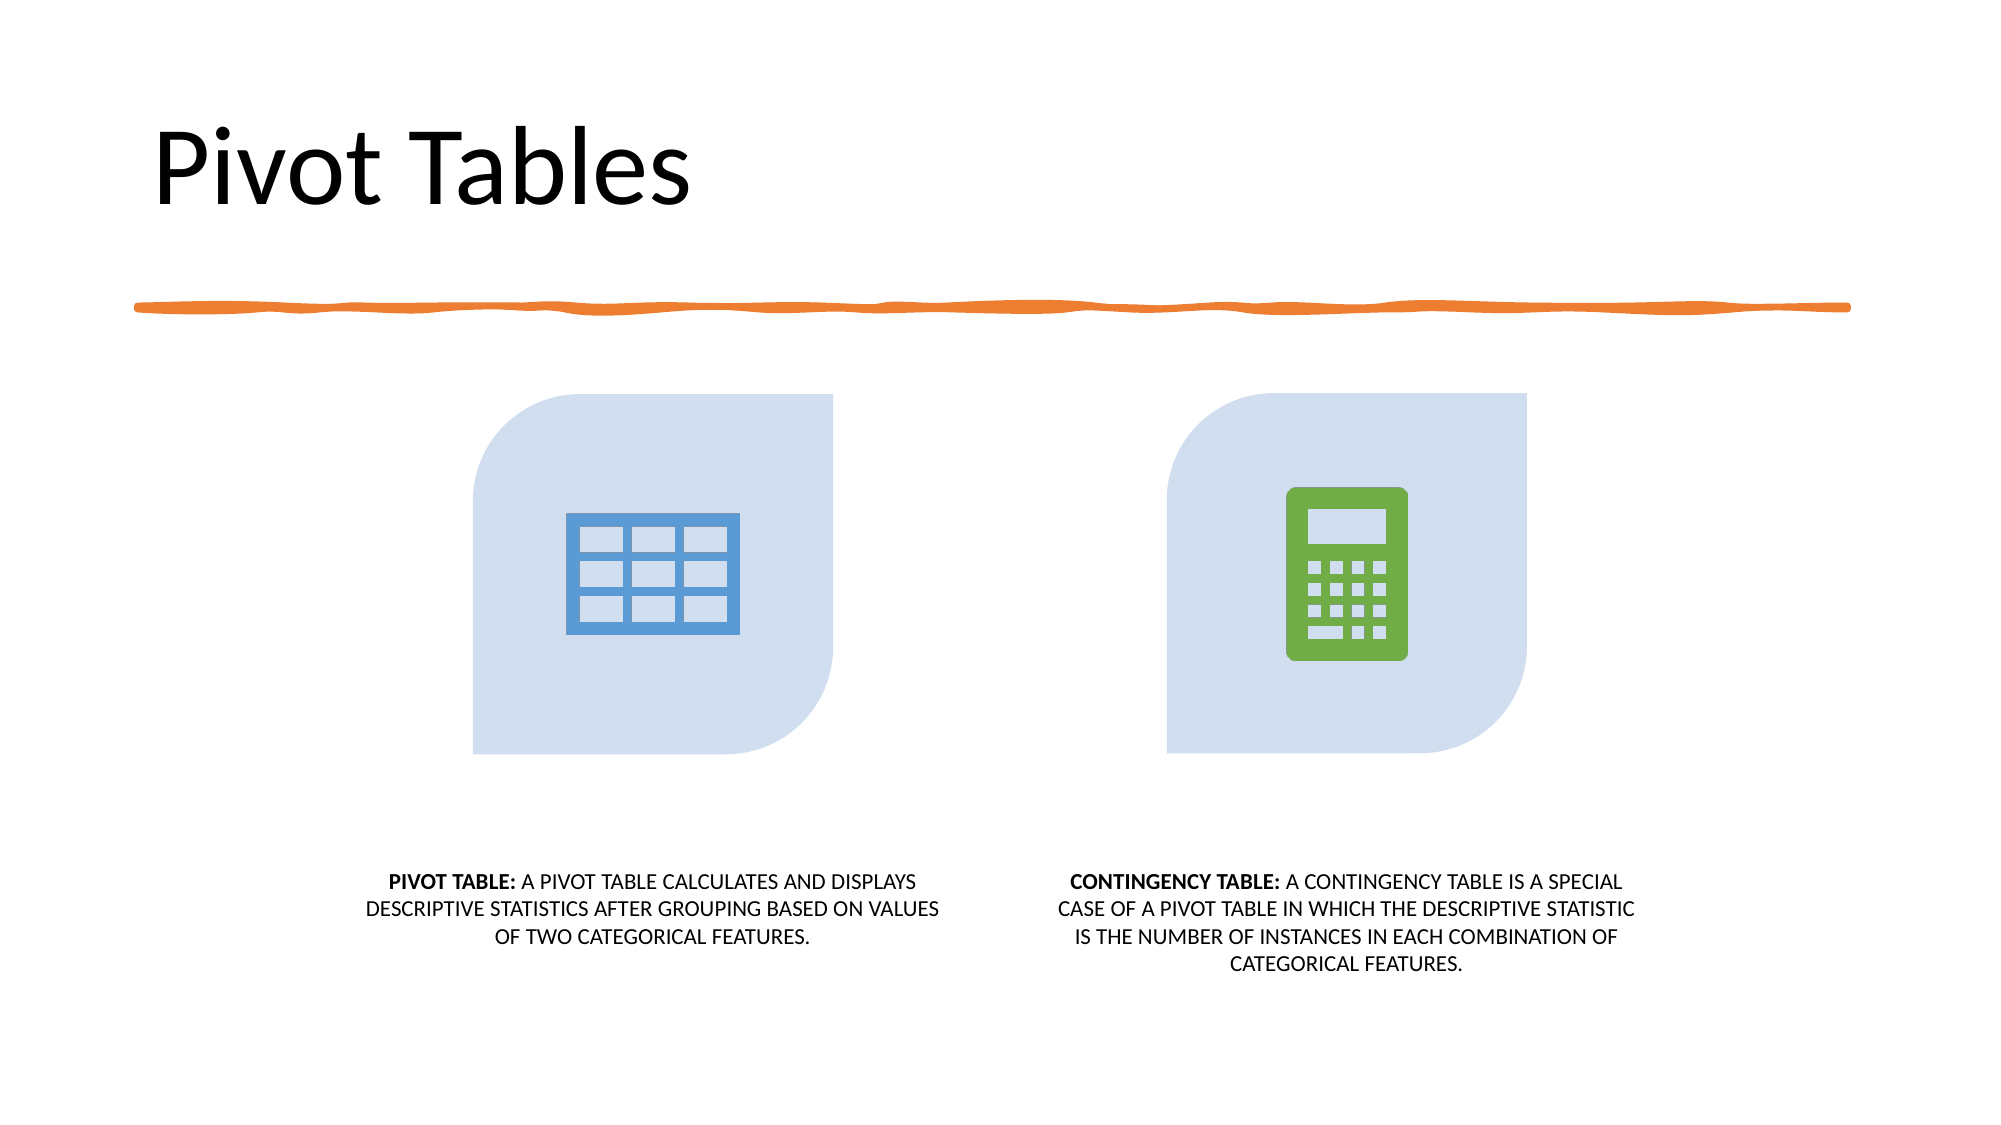

# Pivot Tables

pivot table: A pivot table calculates and displays descriptive statistics after grouping based on values of two categorical features.
contingency table: A contingency table is a special case of a pivot table in which the descriptive statistic is the number of instances in each combination of categorical features.